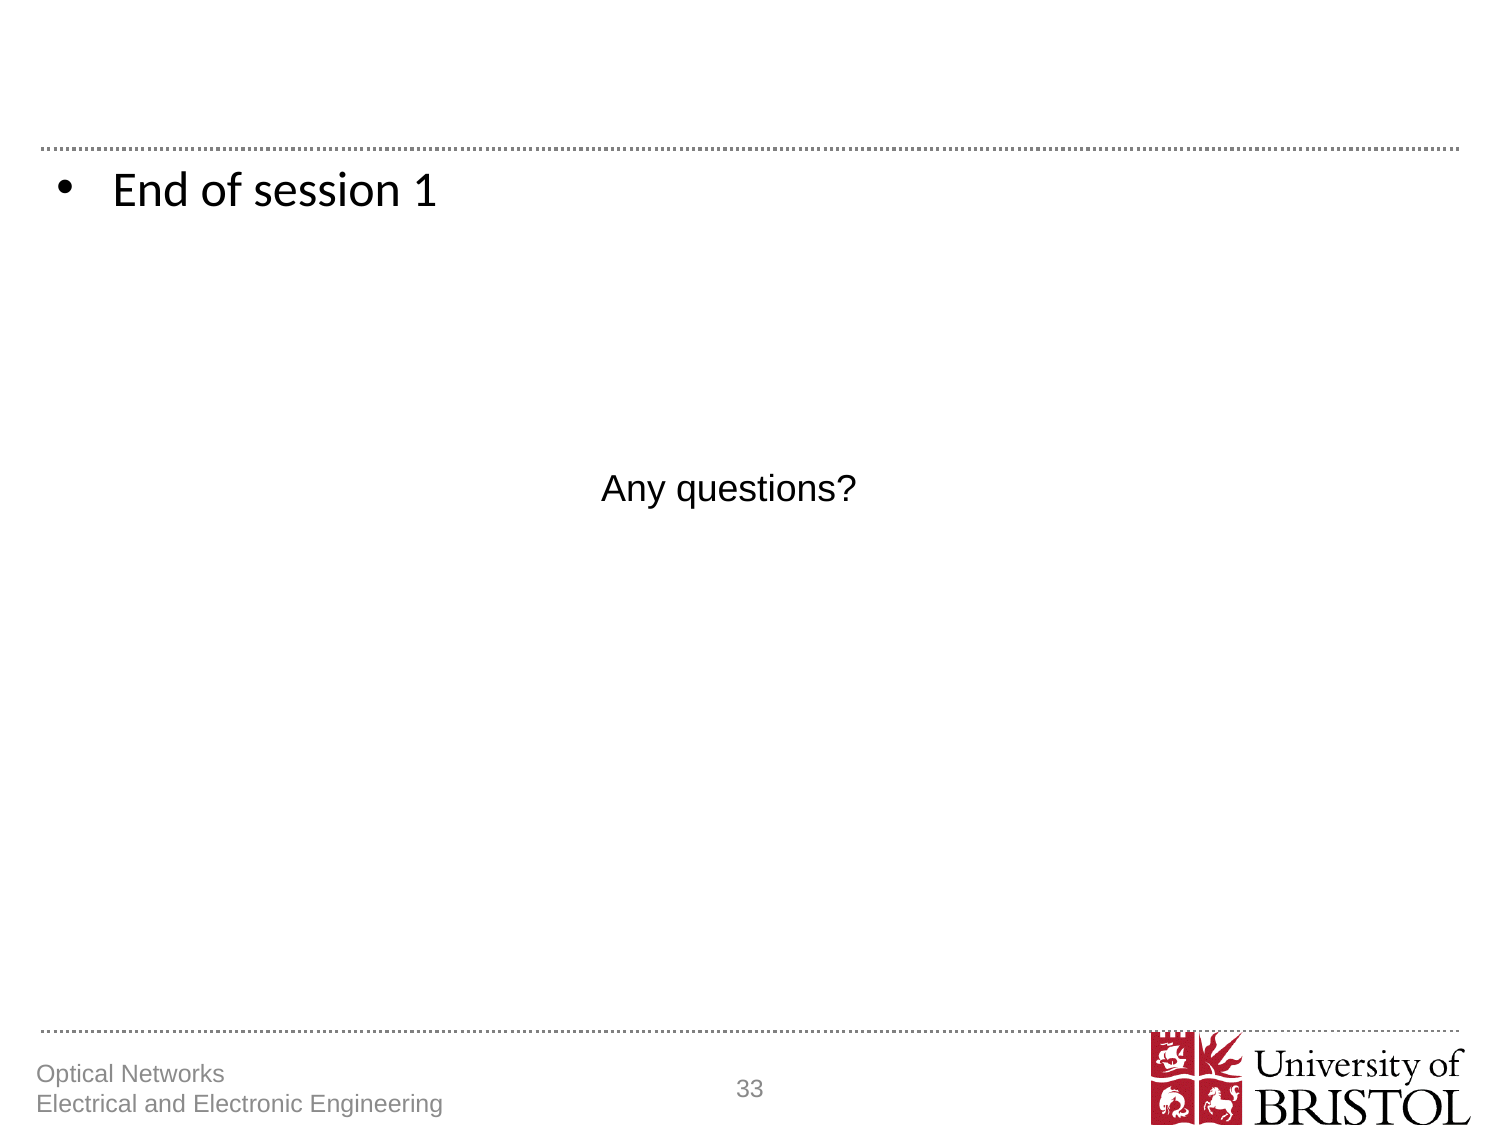

#
End of session 1
Any questions?
Optical Networks                                                 Electrical and Electronic Engineering
33